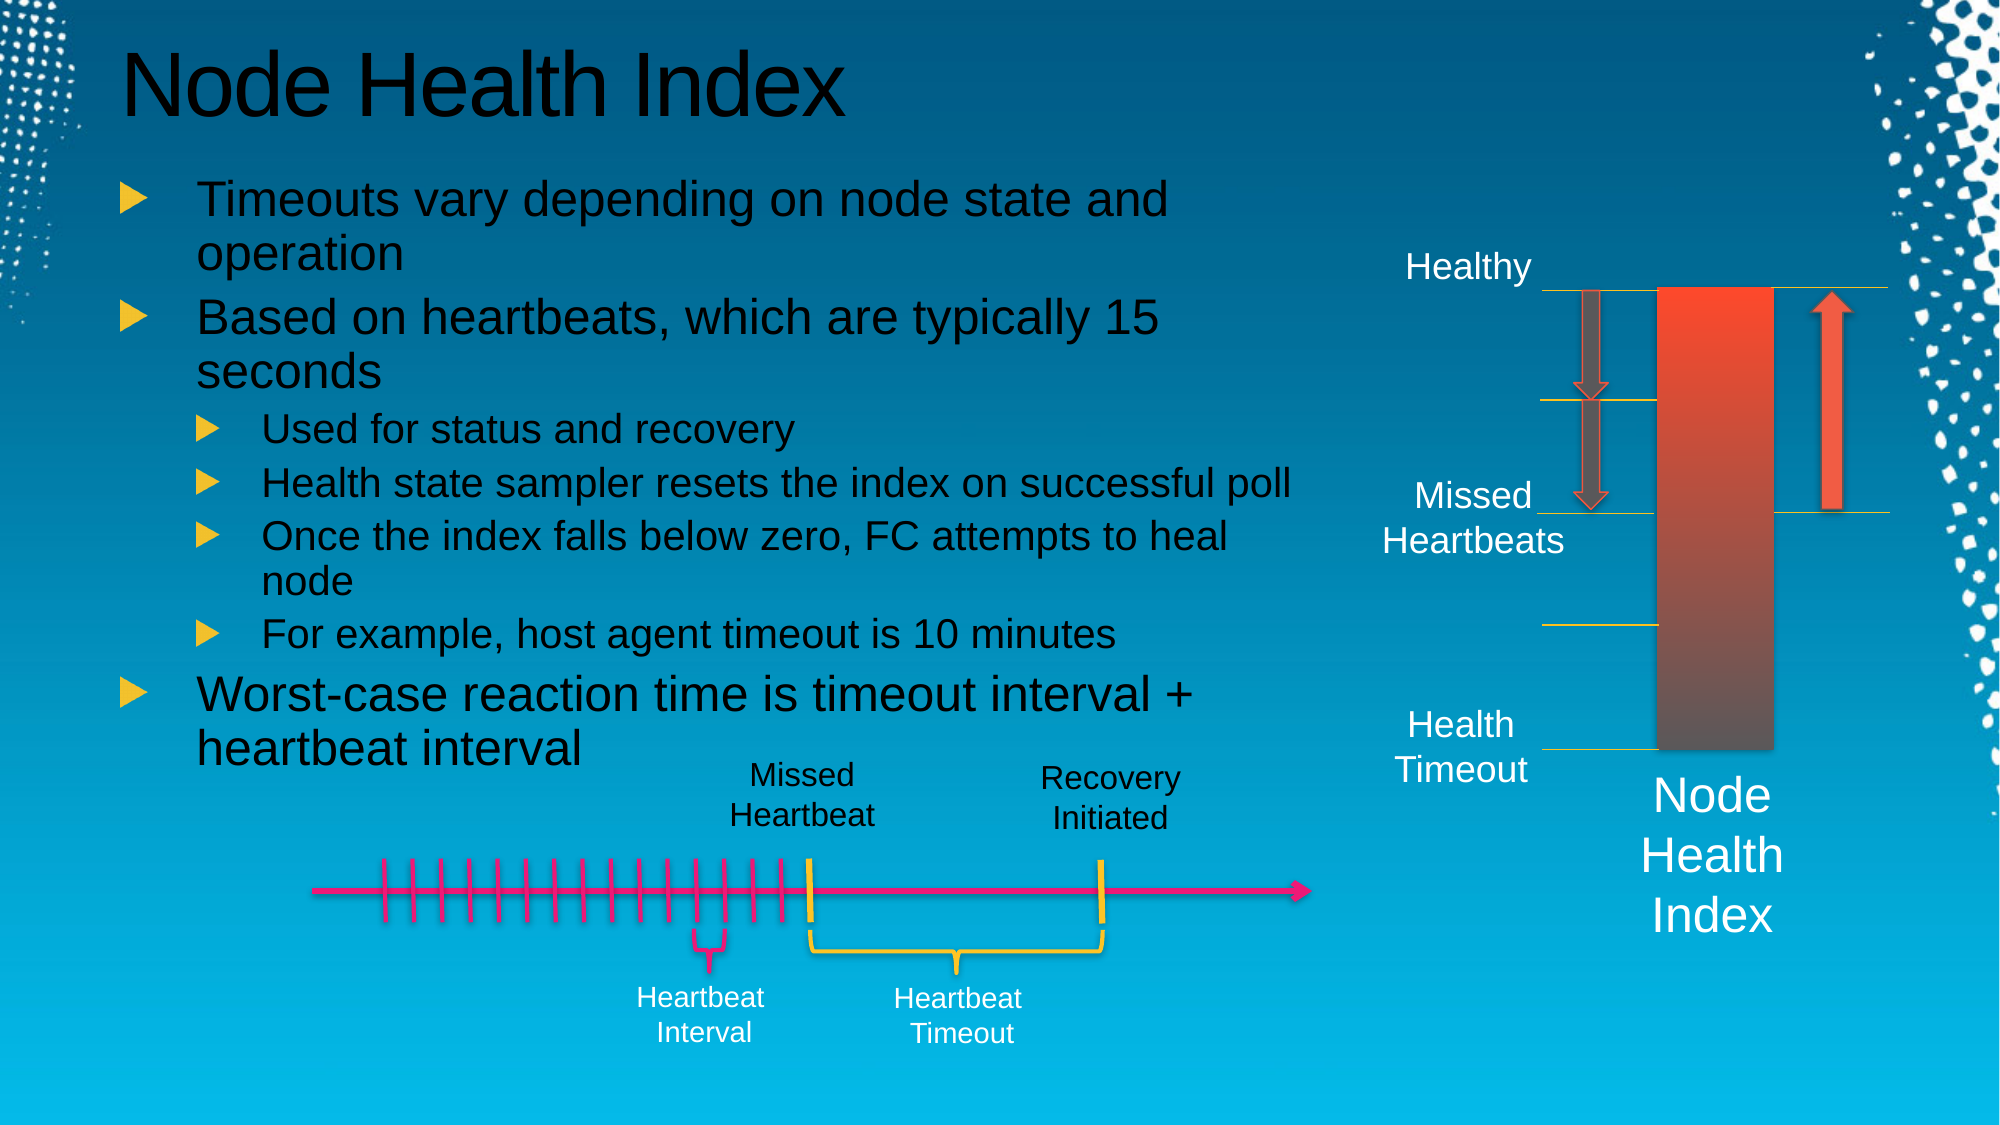

# Node Health Index
Timeouts vary depending on node state and operation
Based on heartbeats, which are typically 15 seconds
Used for status and recovery
Health state sampler resets the index on successful poll
Once the index falls below zero, FC attempts to heal node
For example, host agent timeout is 10 minutes
Worst-case reaction time is timeout interval + heartbeat interval
Healthy

Missed
Heartbeats
Health
Timeout
Missed
Heartbeat
Recovery
Initiated
Node
Health
Index

Heartbeat
Interval
Heartbeat
Timeout